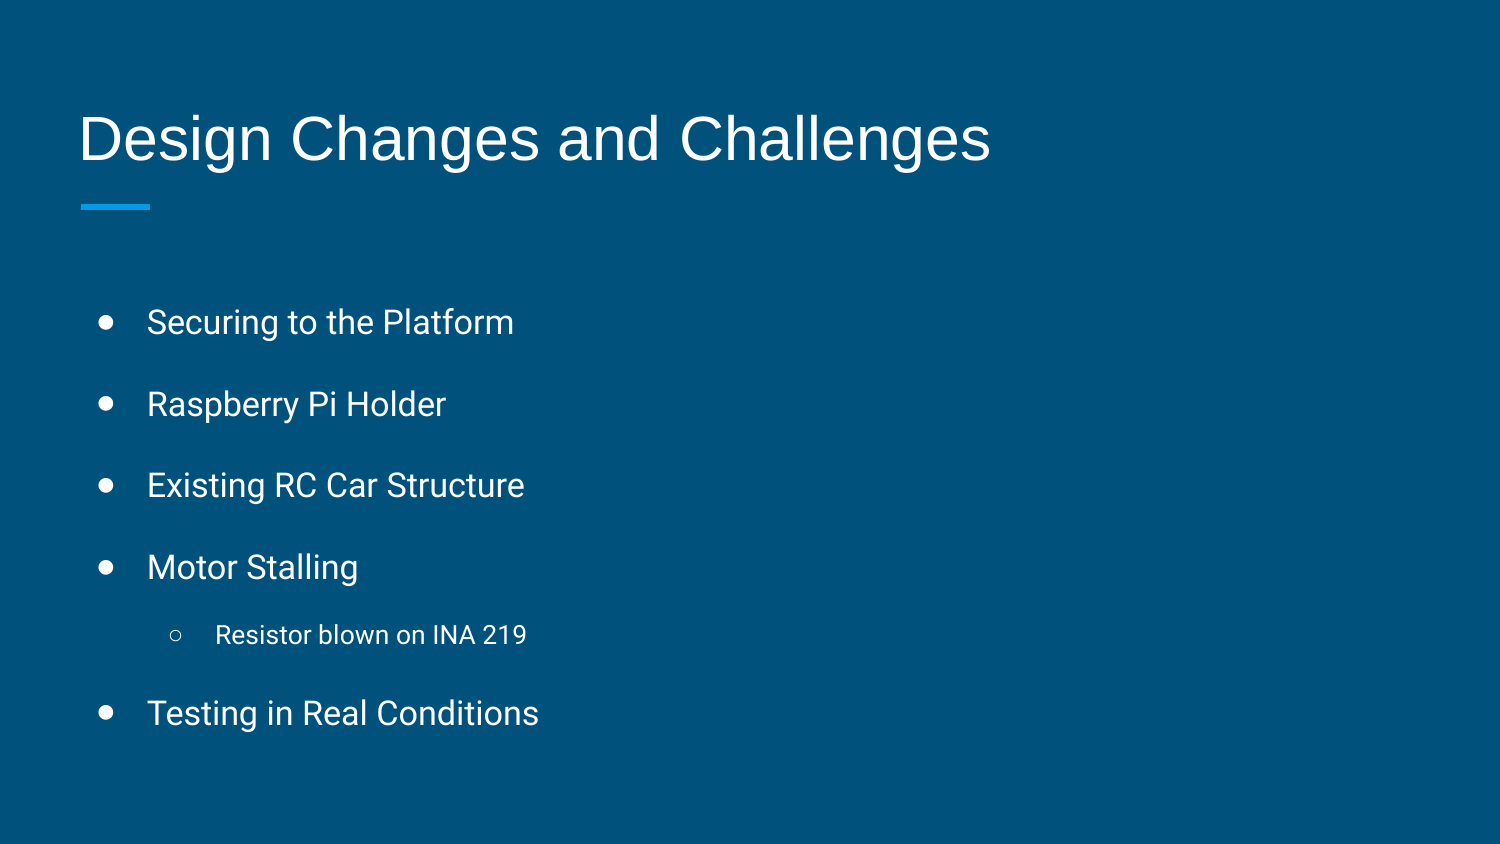

# Design Changes and Challenges
Securing to the Platform
Raspberry Pi Holder
Existing RC Car Structure
Motor Stalling
Resistor blown on INA 219
Testing in Real Conditions